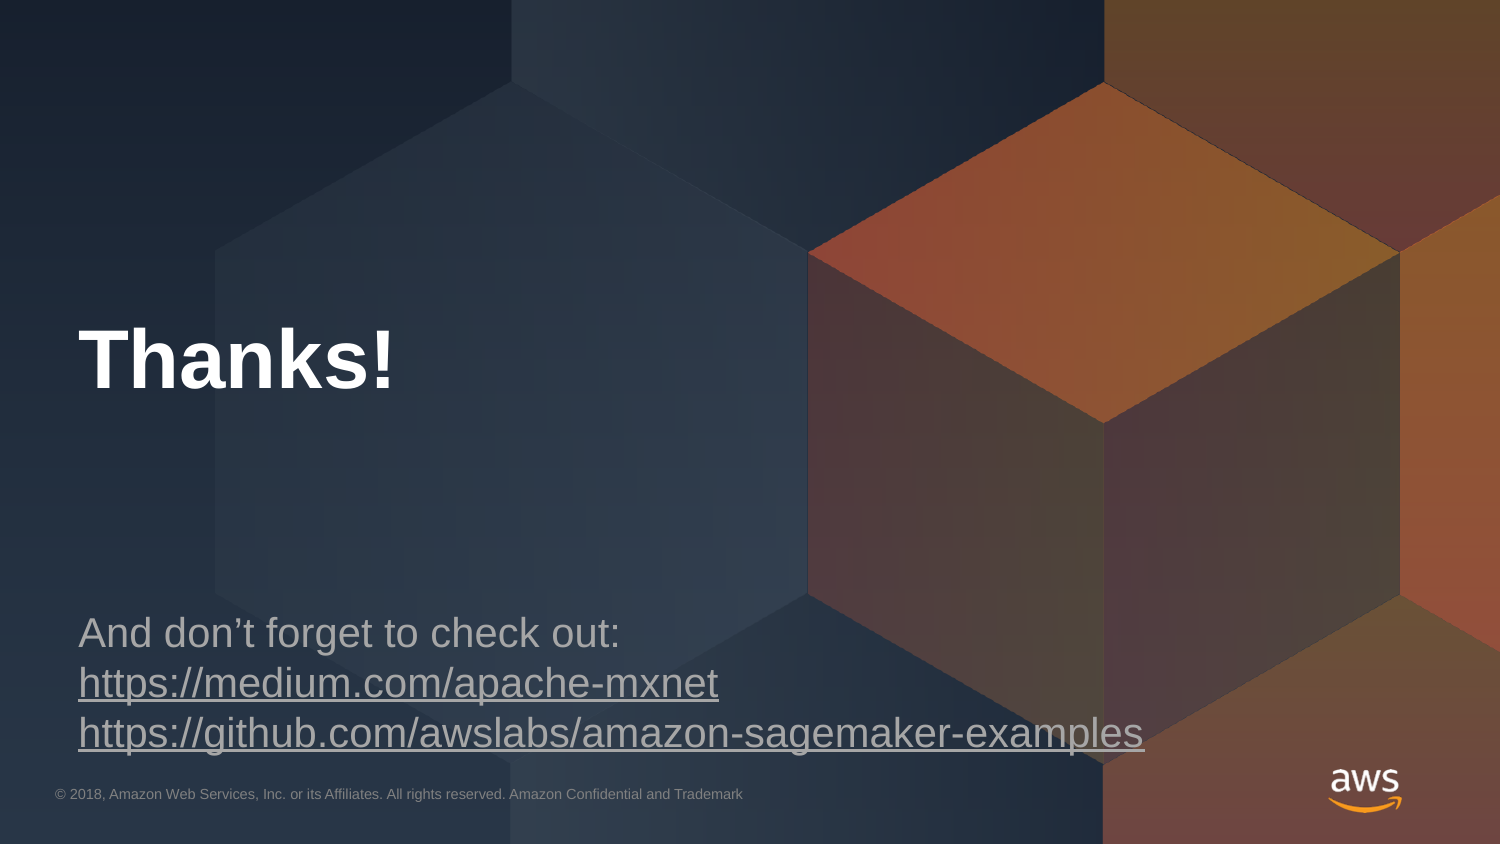

Thanks!
And don’t forget to check out:
https://medium.com/apache-mxnet
https://github.com/awslabs/amazon-sagemaker-examples